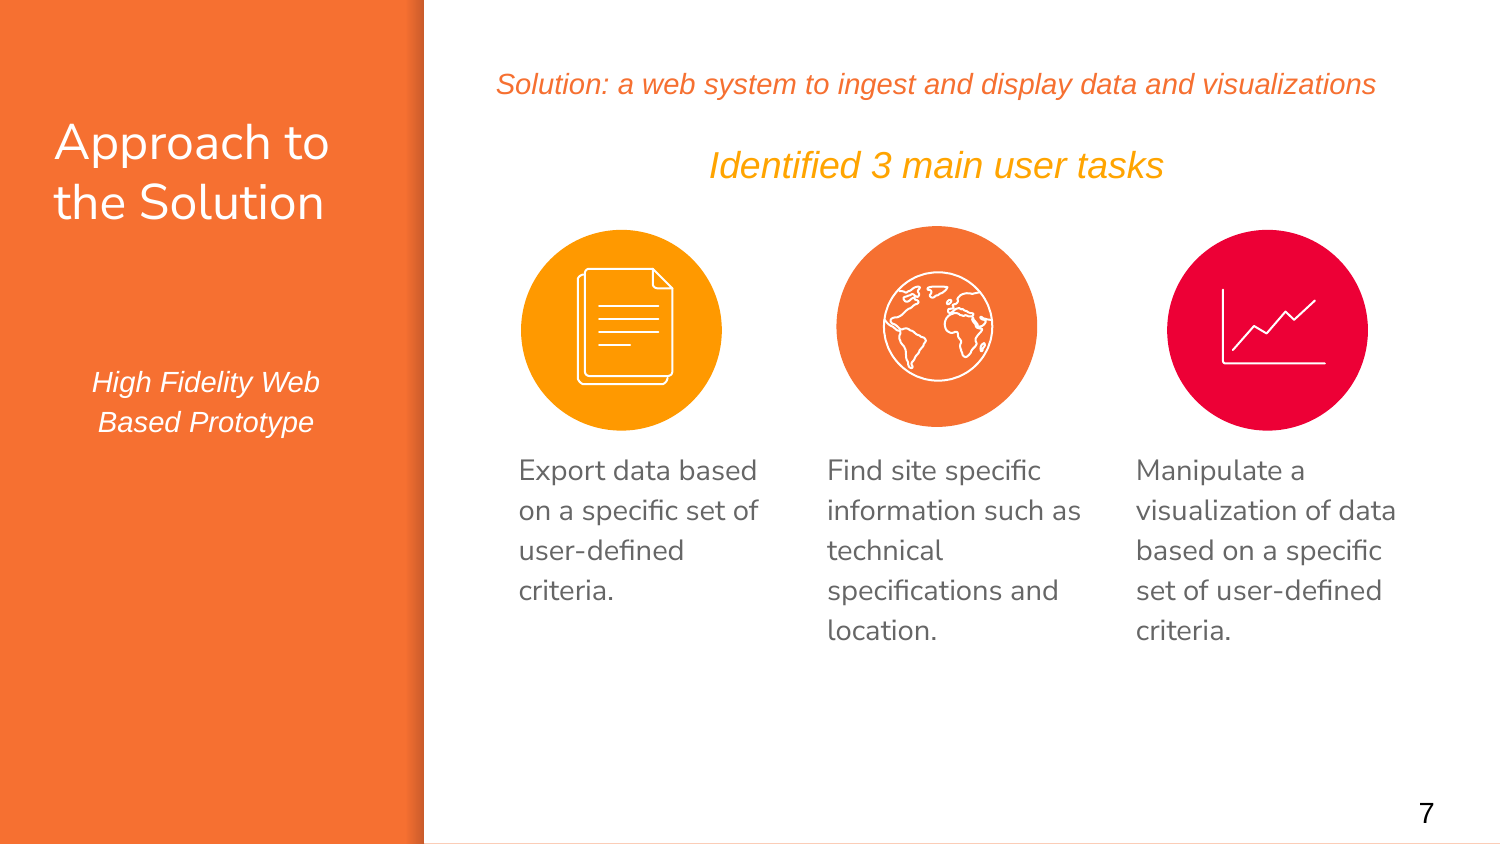

Solution: a web system to ingest and display data and visualizations
Identified 3 main user tasks
# Approach to the Solution

High Fidelity Web Based Prototype

Export data based on a specific set of user-defined criteria.

Find site specific information such as technical specifications and location.

Manipulate a visualization of data based on a specific set of user-defined criteria.

7